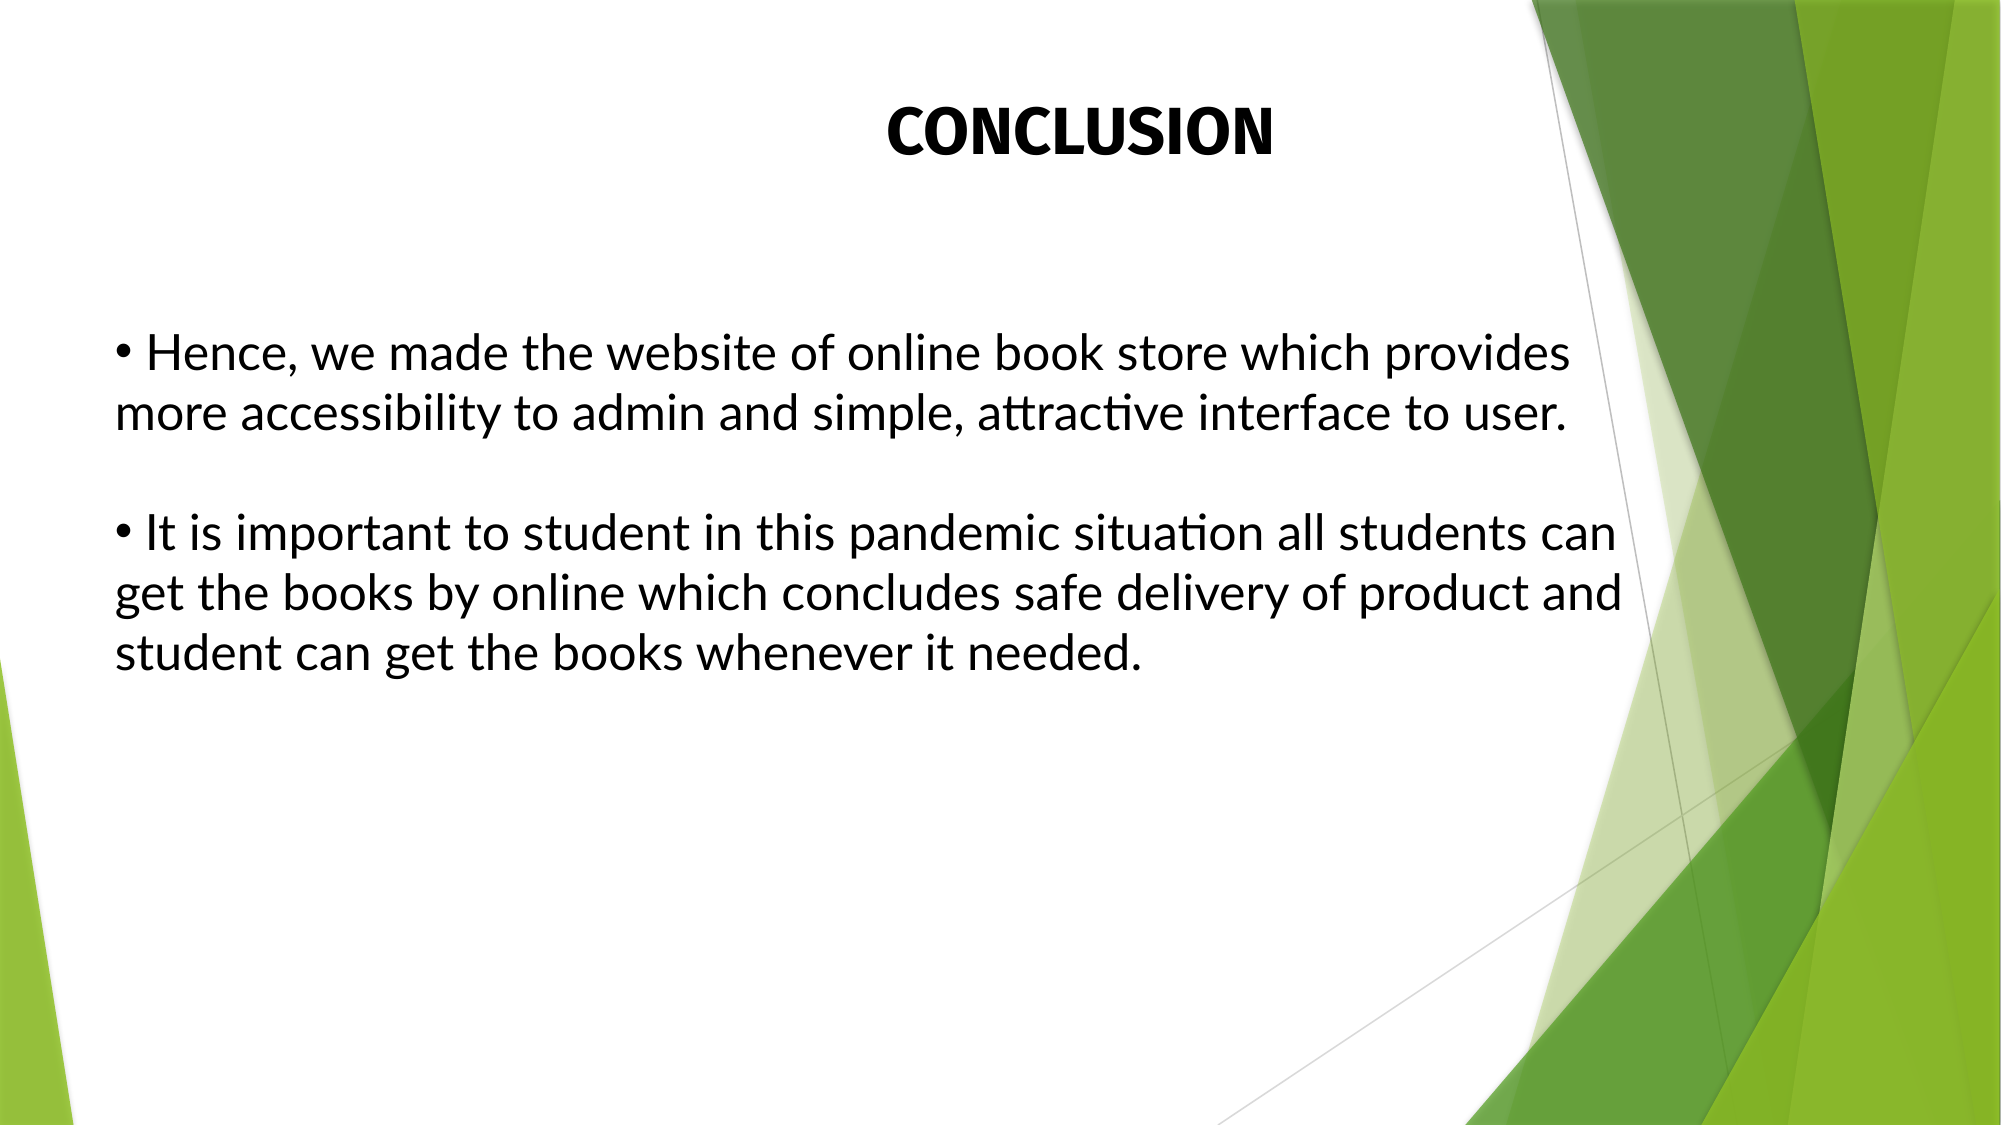

CONCLUSION
 Hence, we made the website of online book store which provides more accessibility to admin and simple, attractive interface to user.

 It is important to student in this pandemic situation all students can get the books by online which concludes safe delivery of product and student can get the books whenever it needed.